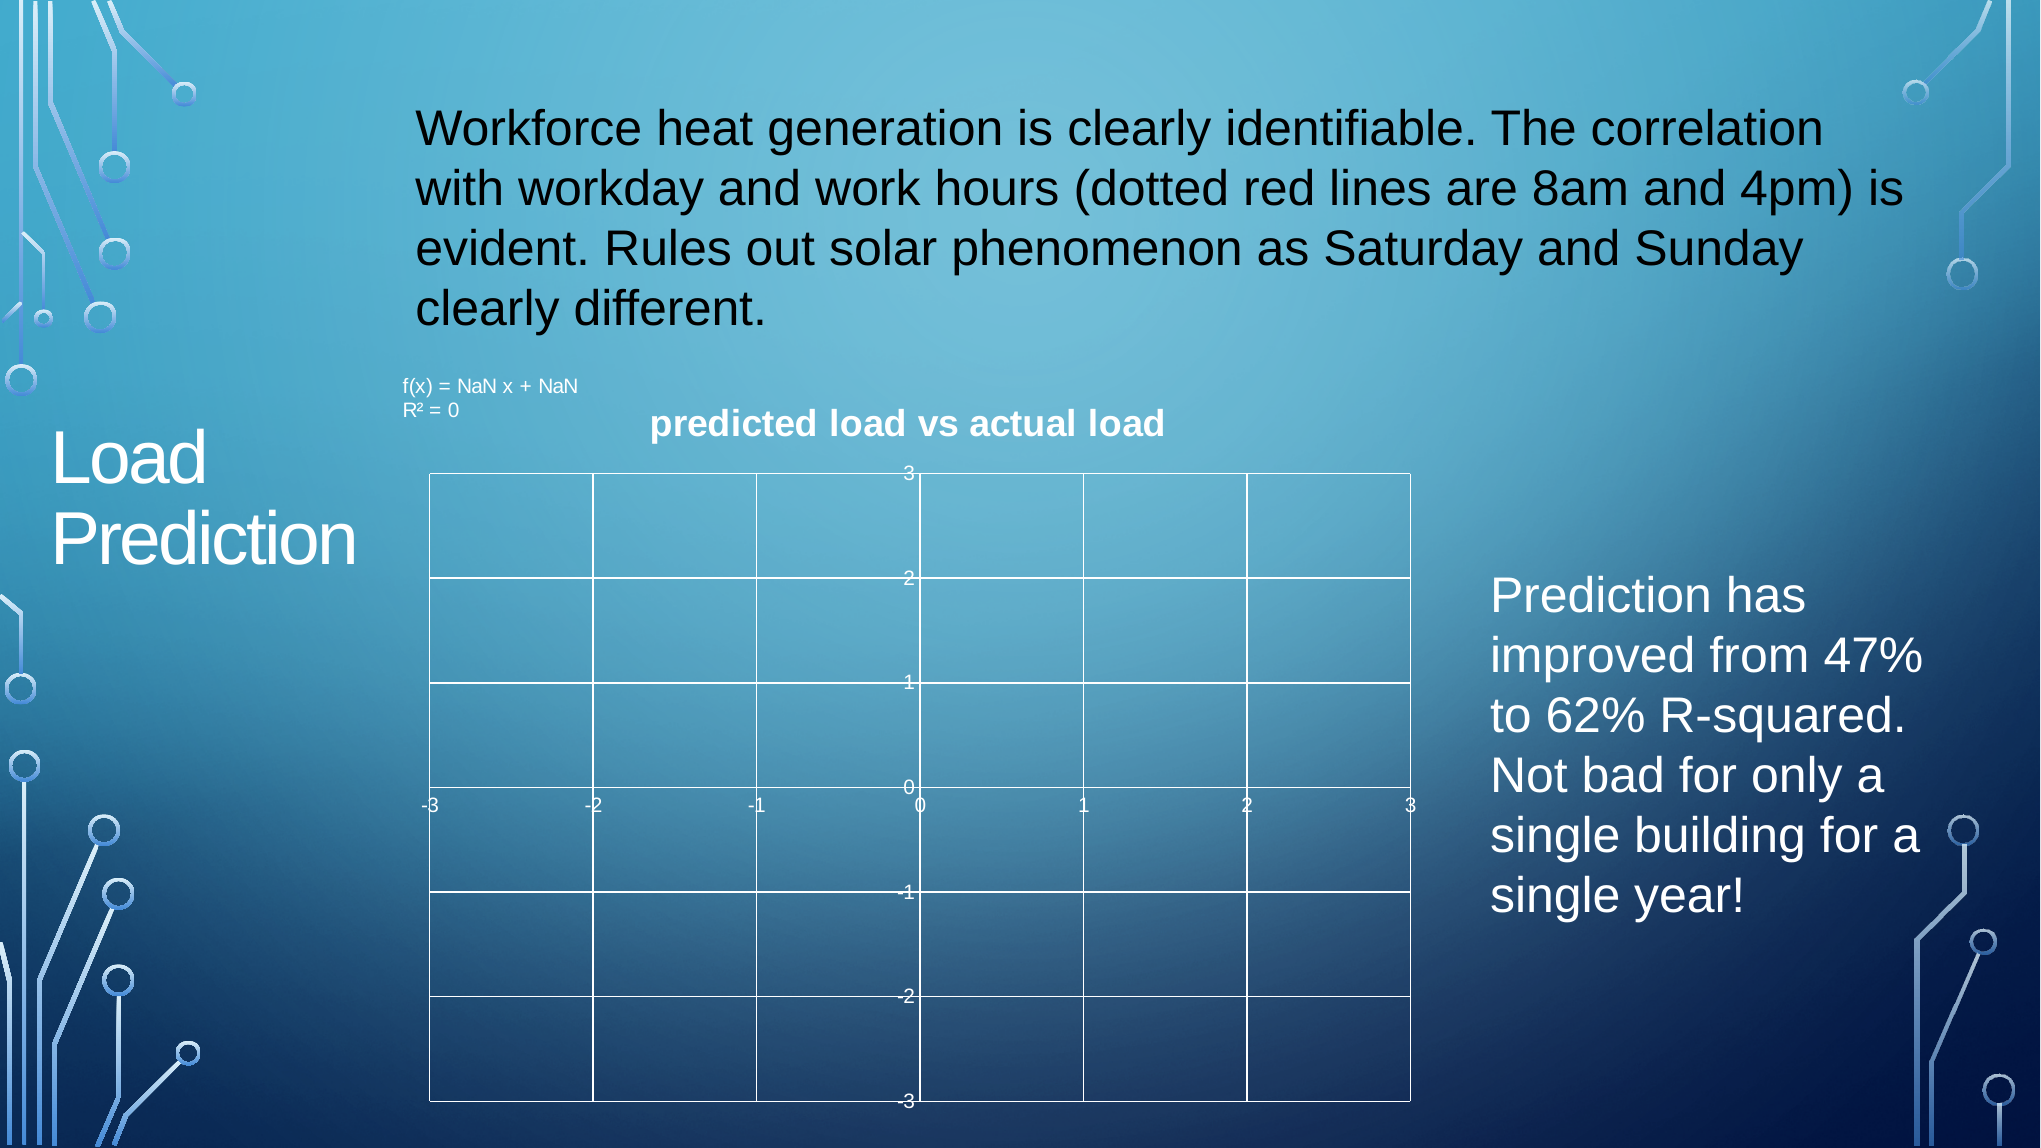

Workforce heat generation is clearly identifiable. The correlation with workday and work hours (dotted red lines are 8am and 4pm) is evident. Rules out solar phenomenon as Saturday and Sunday clearly different.

### Chart: predicted load vs actual load

| Category | loadpred |
|---|---|
Load Prediction
Prediction has improved from 47% to 62% R-squared. Not bad for only a single building for a single year!